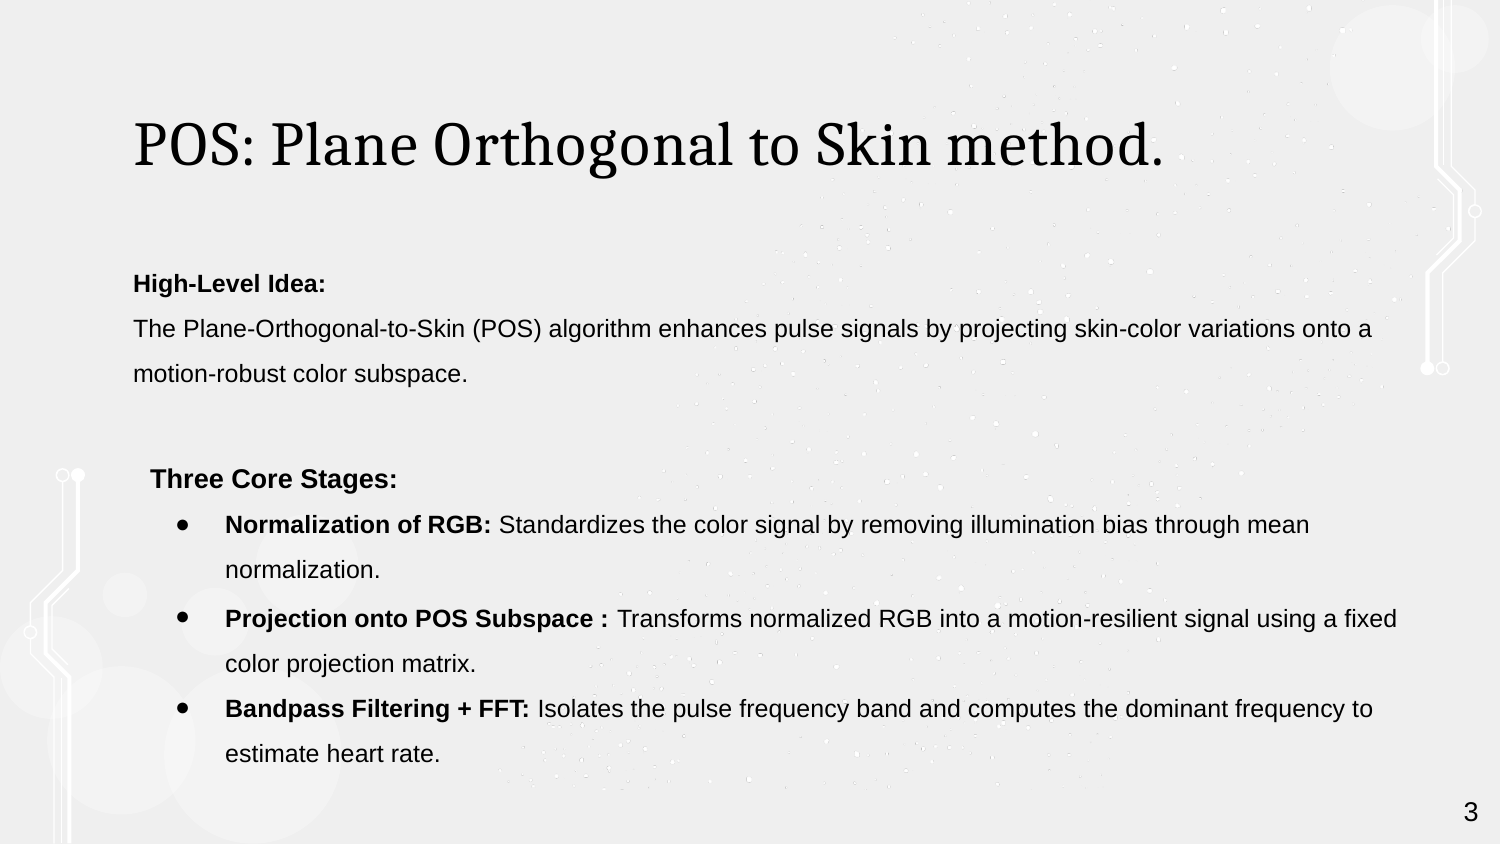

# POS: Plane Orthogonal to Skin method.
High-Level Idea:
The Plane-Orthogonal-to-Skin (POS) algorithm enhances pulse signals by projecting skin-color variations onto a motion-robust color subspace.

Three Core Stages:
Normalization of RGB: Standardizes the color signal by removing illumination bias through mean normalization.
Projection onto POS Subspace : Transforms normalized RGB into a motion-resilient signal using a fixed color projection matrix.
Bandpass Filtering + FFT: Isolates the pulse frequency band and computes the dominant frequency to estimate heart rate.

3